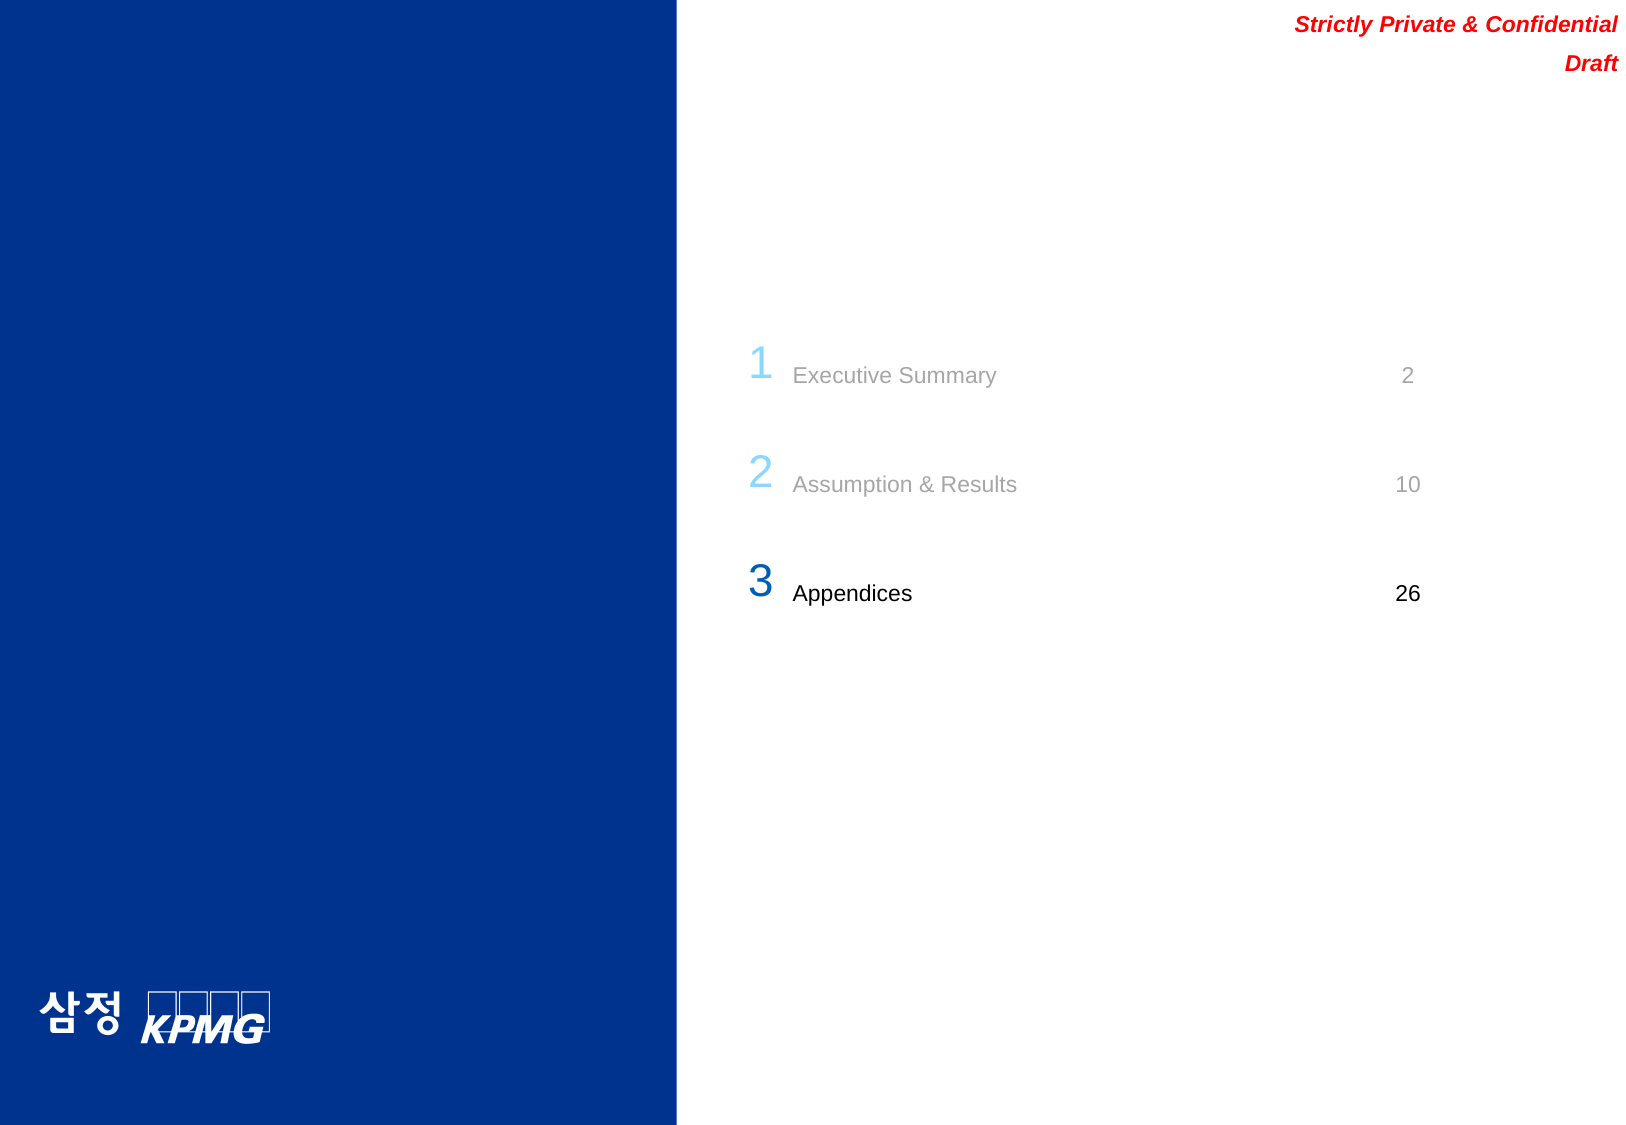

| 1 | Executive Summary | 2 |
| --- | --- | --- |
| 2 | Assumption & Results | 10 |
| 3 | Appendices | 26 |